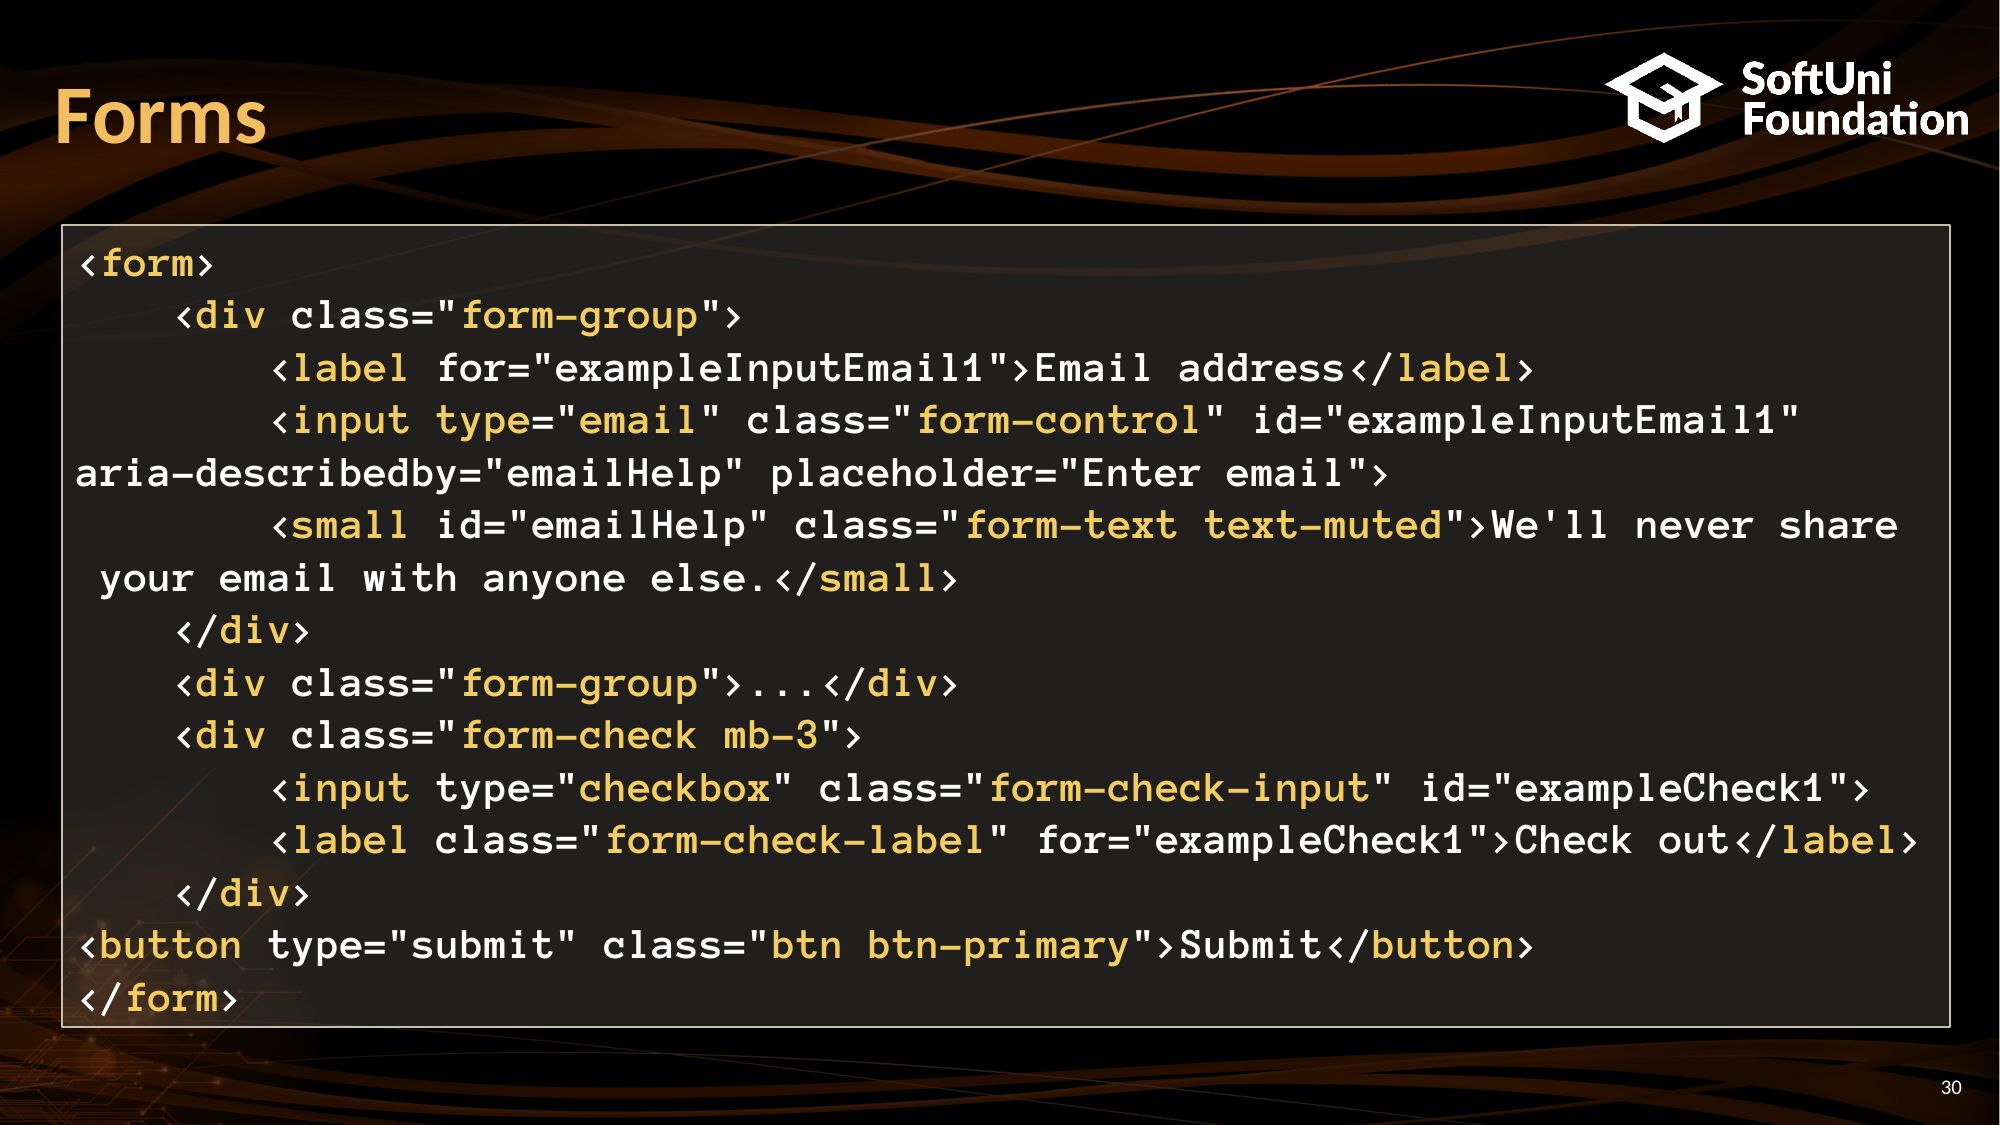

# Forms
<form>
    <div class="form-group">
        <label for="exampleInputEmail1">Email address</label>
        <input type="email" class="form-control" id="exampleInputEmail1"    aria-describedby="emailHelp" placeholder="Enter email">
        <small id="emailHelp" class="form-text text-muted">We'll never share   your email with anyone else.</small>
    </div>
    <div class="form-group">...</div>
    <div class="form-check mb-3">
        <input type="checkbox" class="form-check-input" id="exampleCheck1">
        <label class="form-check-label" for="exampleCheck1">Check out</label>
    </div>
<button type="submit" class="btn btn-primary">Submit</button>
</form>
30